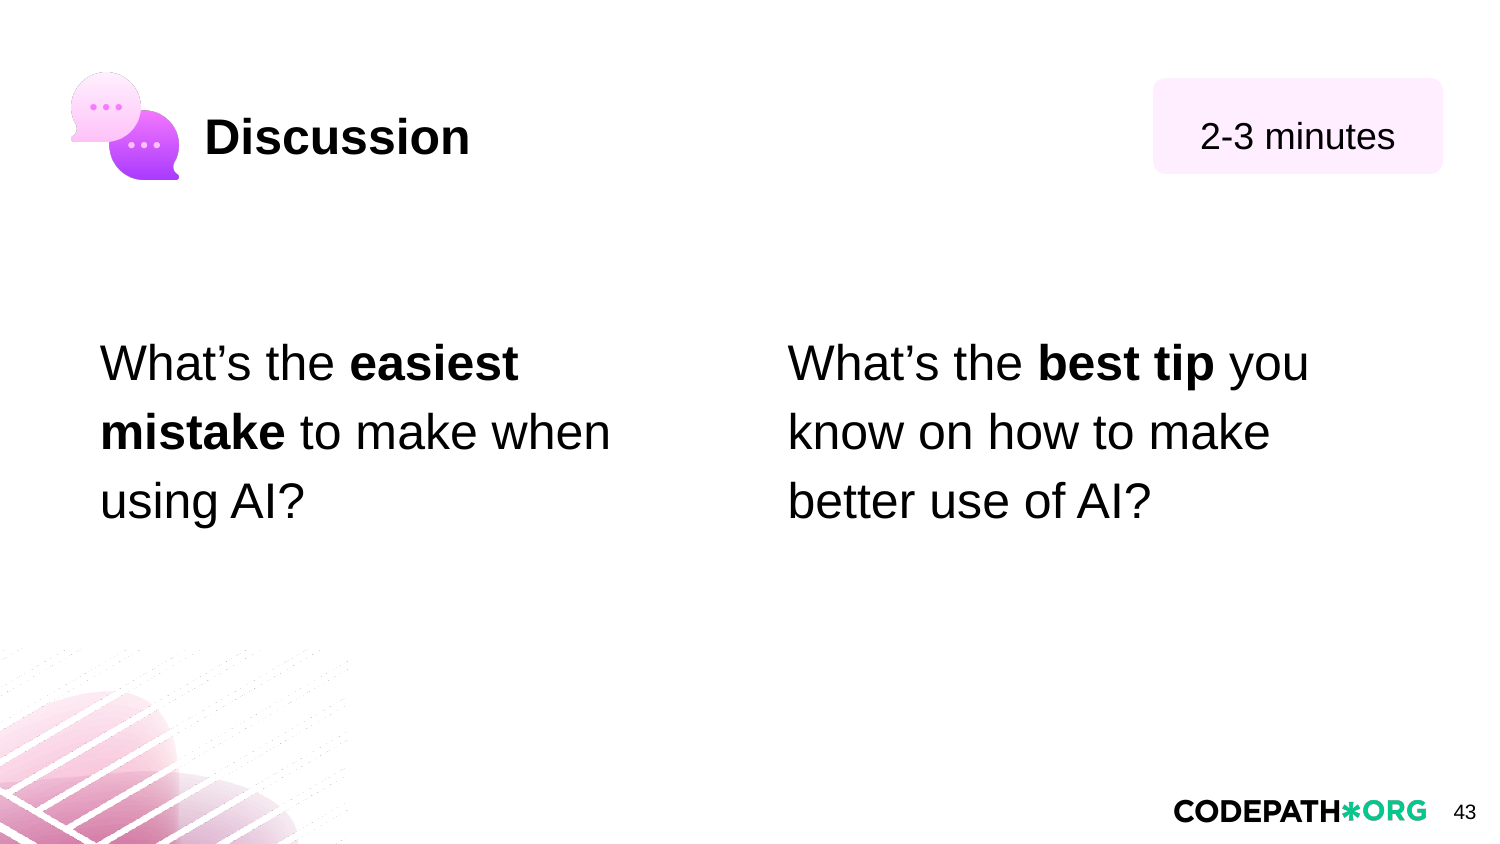

2-3 minutes
What’s the easiest mistake to make when using AI?
What’s the best tip you know on how to make better use of AI?
43